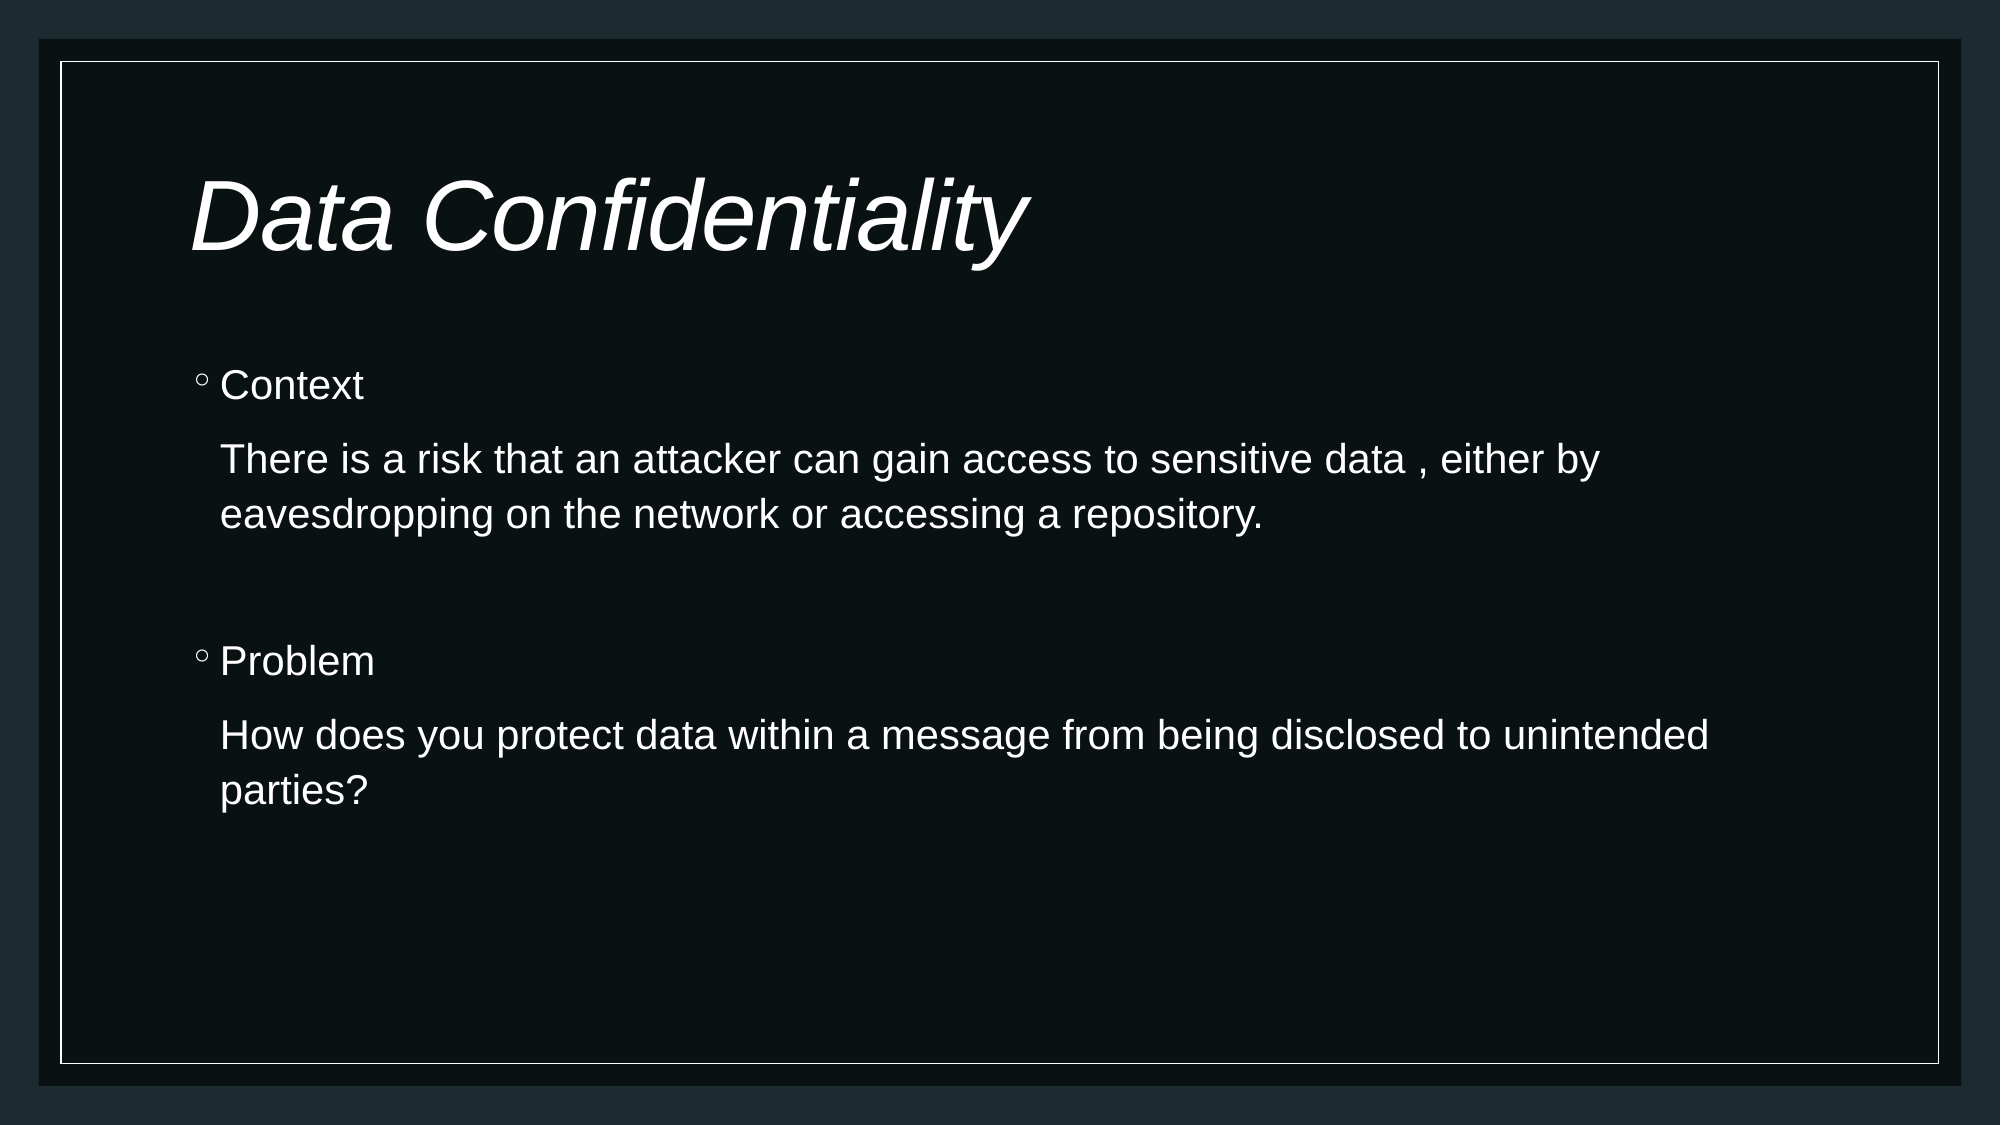

# Data Confidentiality
Context
	There is a risk that an attacker can gain access to sensitive data , either by eavesdropping on the network or accessing a repository.

Problem
	How does you protect data within a message from being disclosed to unintended parties?